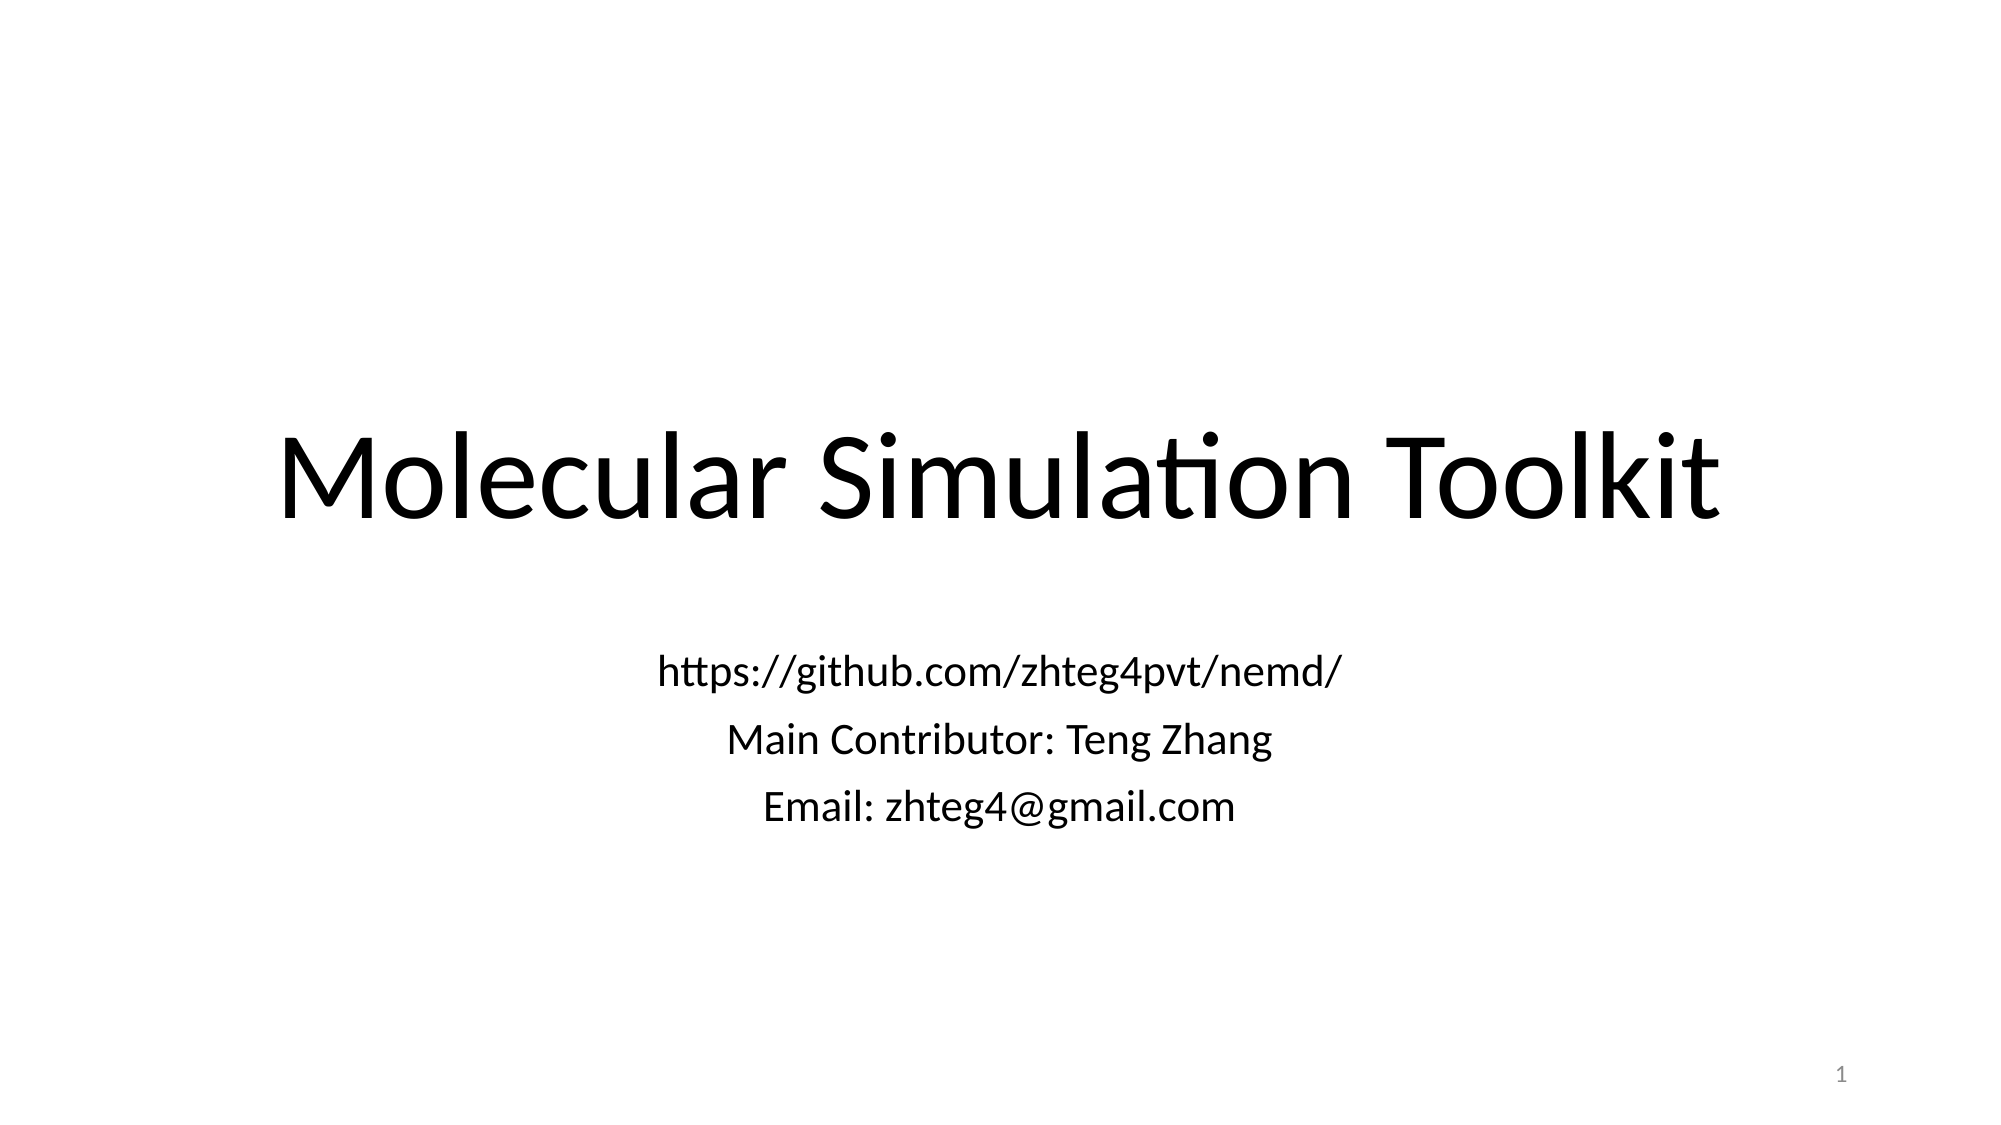

# Molecular Simulation Toolkit

https://github.com/zhteg4pvt/nemd/
Main Contributor: Teng Zhang
Email: zhteg4@gmail.com
1